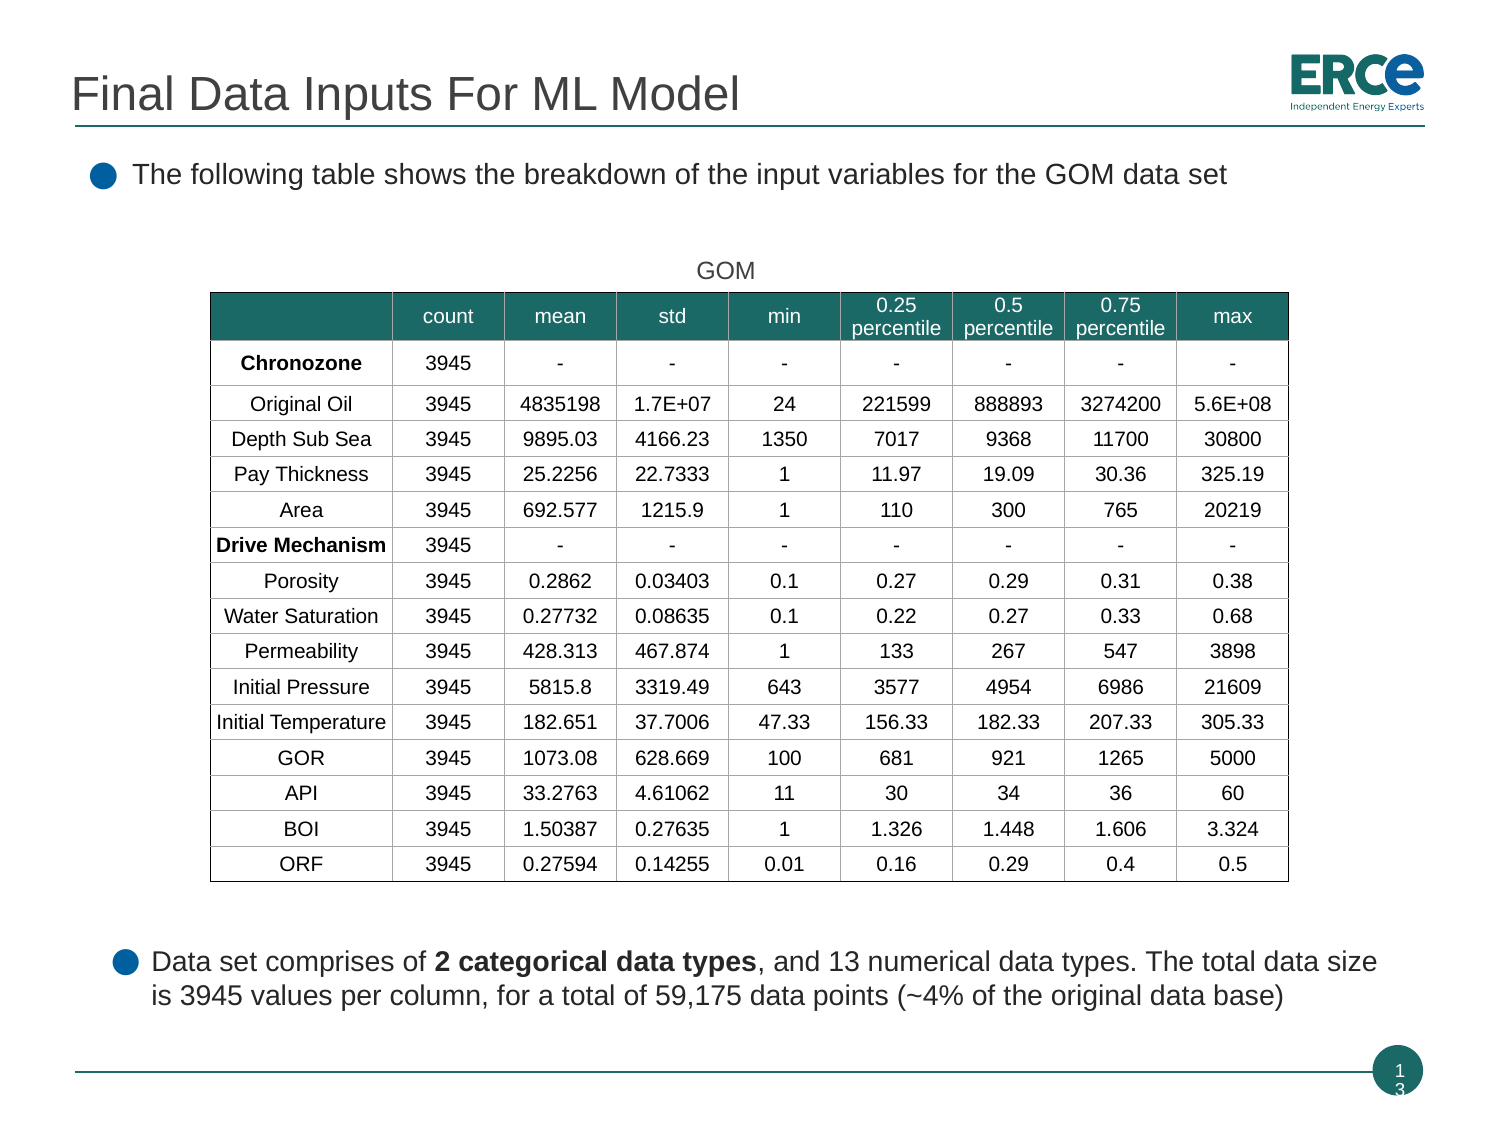

# Final Data Inputs For ML Model
The following table shows the breakdown of the input variables for the GOM data set
GOM
|  | count | mean | std | min | 0.25 percentile | 0.5 percentile | 0.75 percentile | max |
| --- | --- | --- | --- | --- | --- | --- | --- | --- |
| Chronozone | 3945 | - | - | - | - | - | - | - |
| Original Oil | 3945 | 4835198 | 1.7E+07 | 24 | 221599 | 888893 | 3274200 | 5.6E+08 |
| Depth Sub Sea | 3945 | 9895.03 | 4166.23 | 1350 | 7017 | 9368 | 11700 | 30800 |
| Pay Thickness | 3945 | 25.2256 | 22.7333 | 1 | 11.97 | 19.09 | 30.36 | 325.19 |
| Area | 3945 | 692.577 | 1215.9 | 1 | 110 | 300 | 765 | 20219 |
| Drive Mechanism | 3945 | - | - | - | - | - | - | - |
| Porosity | 3945 | 0.2862 | 0.03403 | 0.1 | 0.27 | 0.29 | 0.31 | 0.38 |
| Water Saturation | 3945 | 0.27732 | 0.08635 | 0.1 | 0.22 | 0.27 | 0.33 | 0.68 |
| Permeability | 3945 | 428.313 | 467.874 | 1 | 133 | 267 | 547 | 3898 |
| Initial Pressure | 3945 | 5815.8 | 3319.49 | 643 | 3577 | 4954 | 6986 | 21609 |
| Initial Temperature | 3945 | 182.651 | 37.7006 | 47.33 | 156.33 | 182.33 | 207.33 | 305.33 |
| GOR | 3945 | 1073.08 | 628.669 | 100 | 681 | 921 | 1265 | 5000 |
| API | 3945 | 33.2763 | 4.61062 | 11 | 30 | 34 | 36 | 60 |
| BOI | 3945 | 1.50387 | 0.27635 | 1 | 1.326 | 1.448 | 1.606 | 3.324 |
| ORF | 3945 | 0.27594 | 0.14255 | 0.01 | 0.16 | 0.29 | 0.4 | 0.5 |
Data set comprises of 2 categorical data types, and 13 numerical data types. The total data size is 3945 values per column, for a total of 59,175 data points (~4% of the original data base)
13